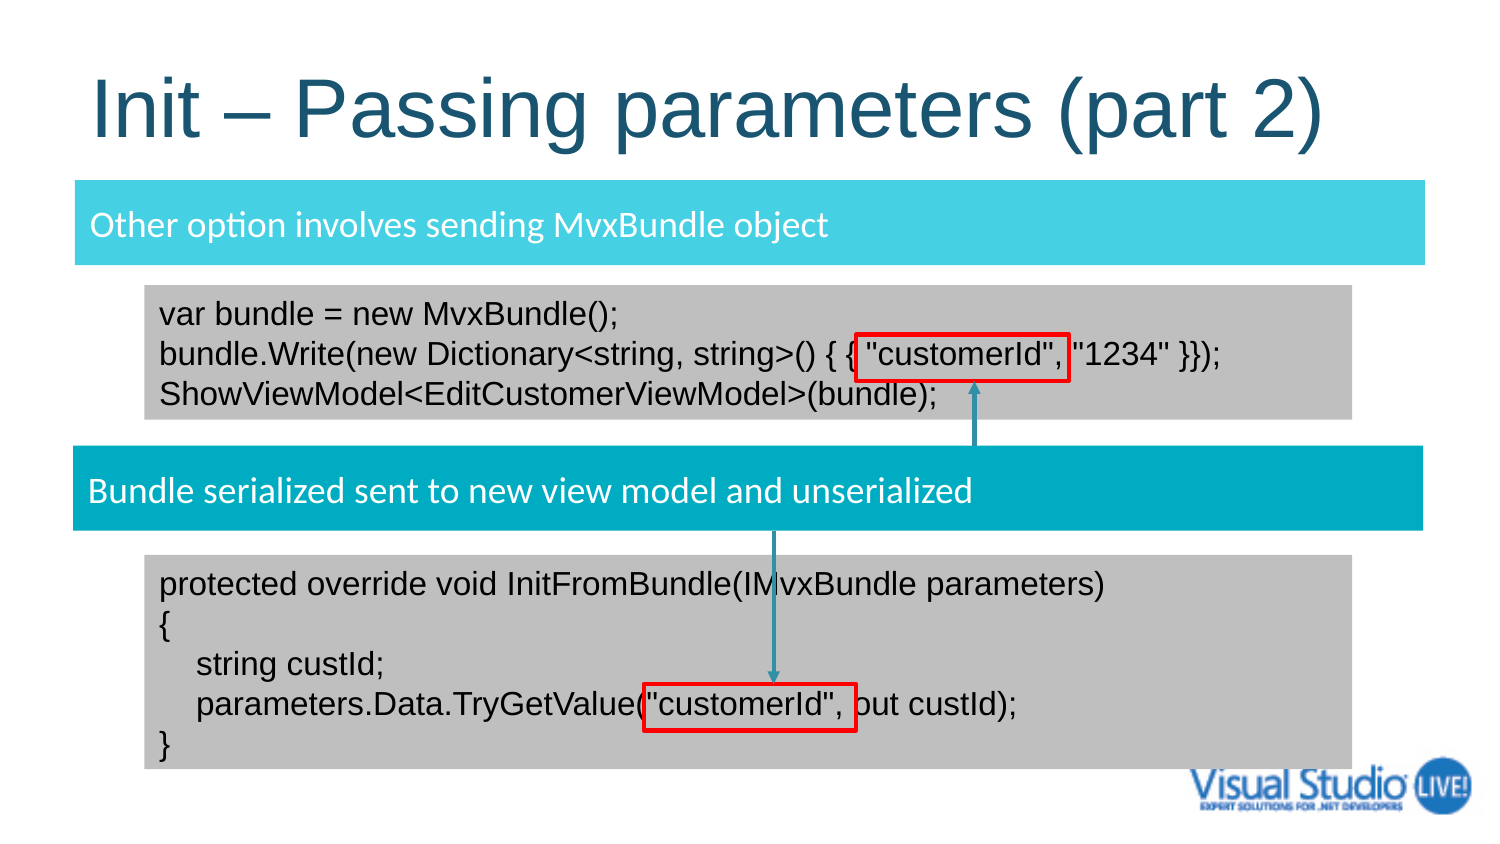

# Init – Passing parameters (part 2)
Other option involves sending MvxBundle object
var bundle = new MvxBundle();
bundle.Write(new Dictionary<string, string>() { { "customerId", "1234" }});
ShowViewModel<EditCustomerViewModel>(bundle);

Bundle serialized sent to new view model and unserialized
protected override void InitFromBundle(IMvxBundle parameters)
{
    string custId;
    parameters.Data.TryGetValue("customerId", out custId);
}